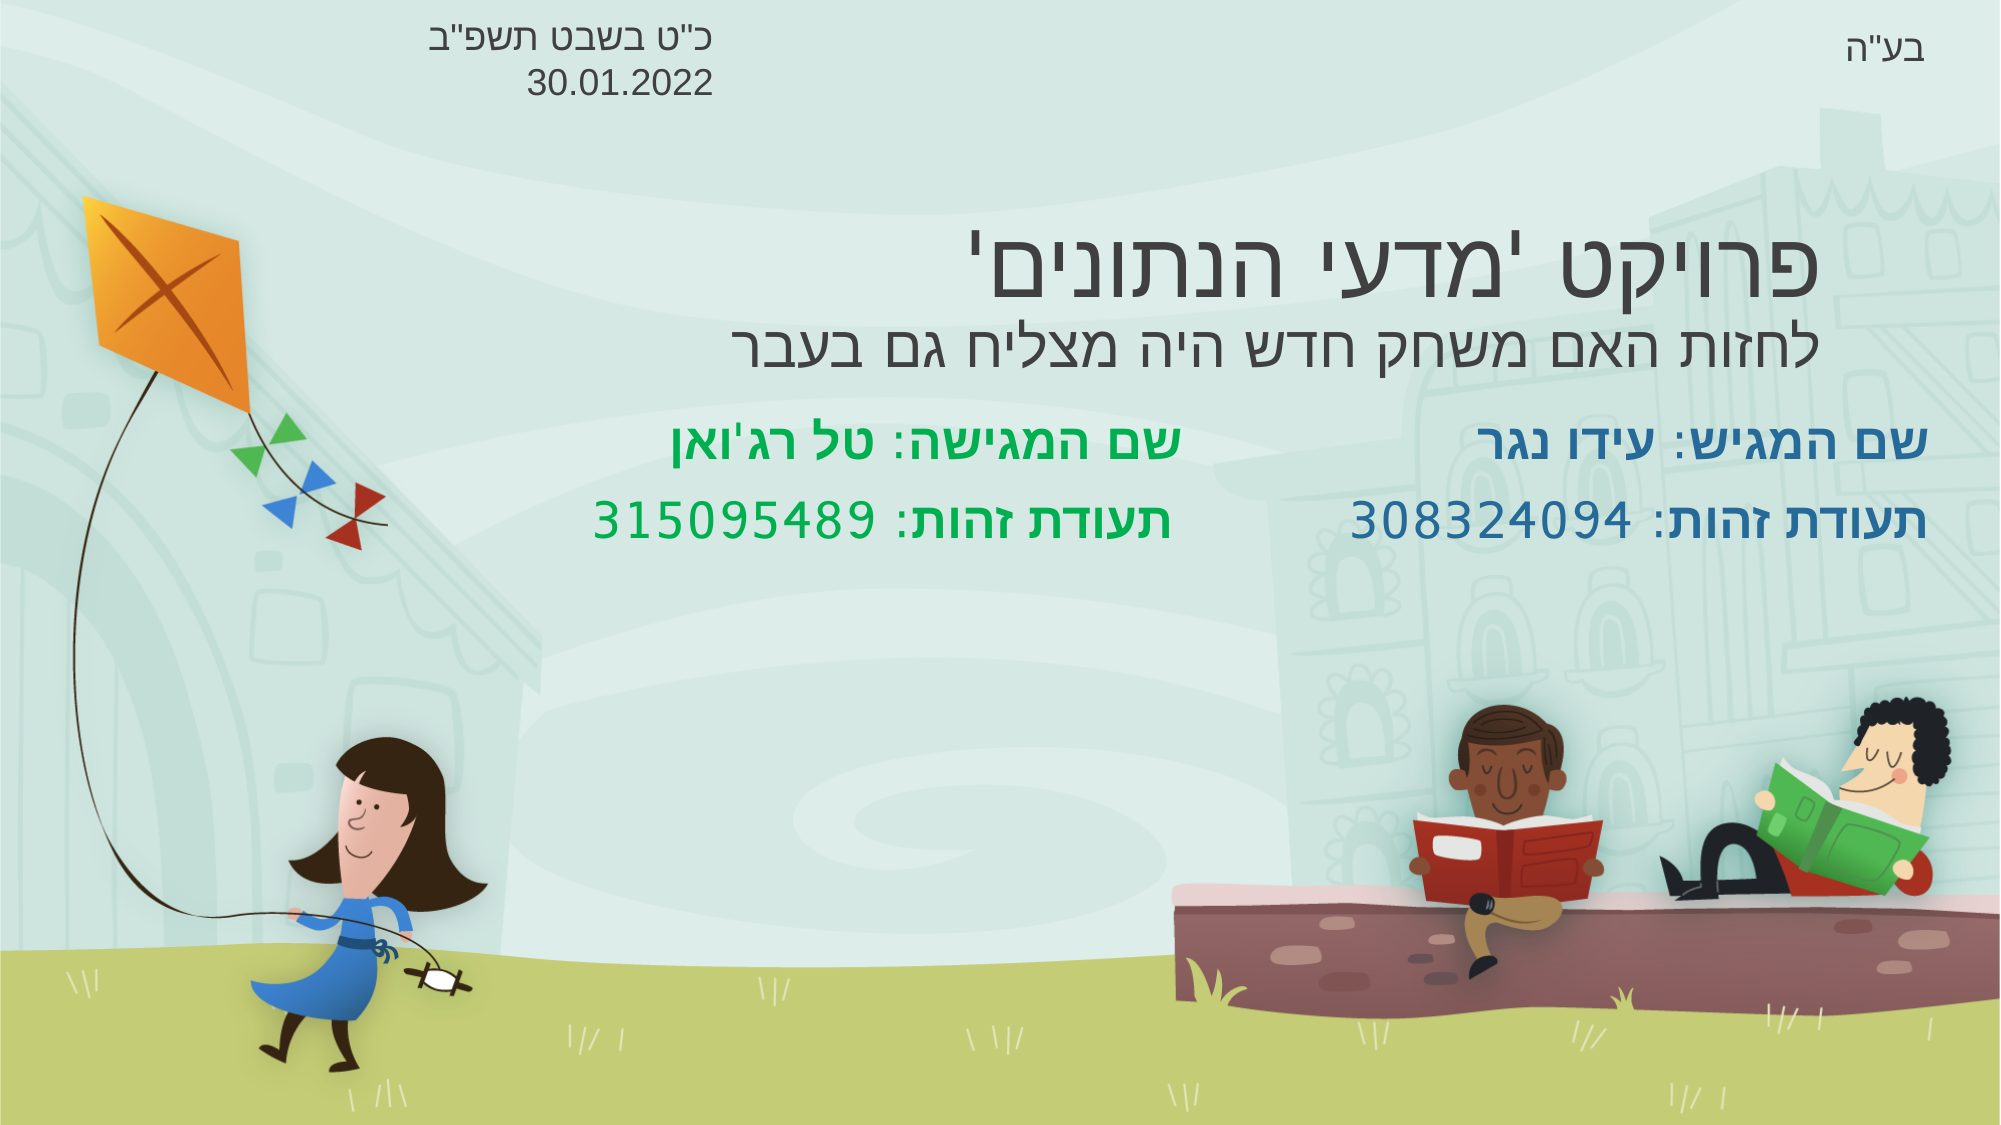

כ"ט בשבט תשפ"ב
30.01.2022
בע"ה
# פרויקט 'מדעי הנתונים' לחזות האם משחק חדש היה מצליח גם בעבר
שם המגיש: עידו נגר                    שם המגישה: טל רג'ואן
תעודת זהות: 308324094            תעודת זהות: 315095489